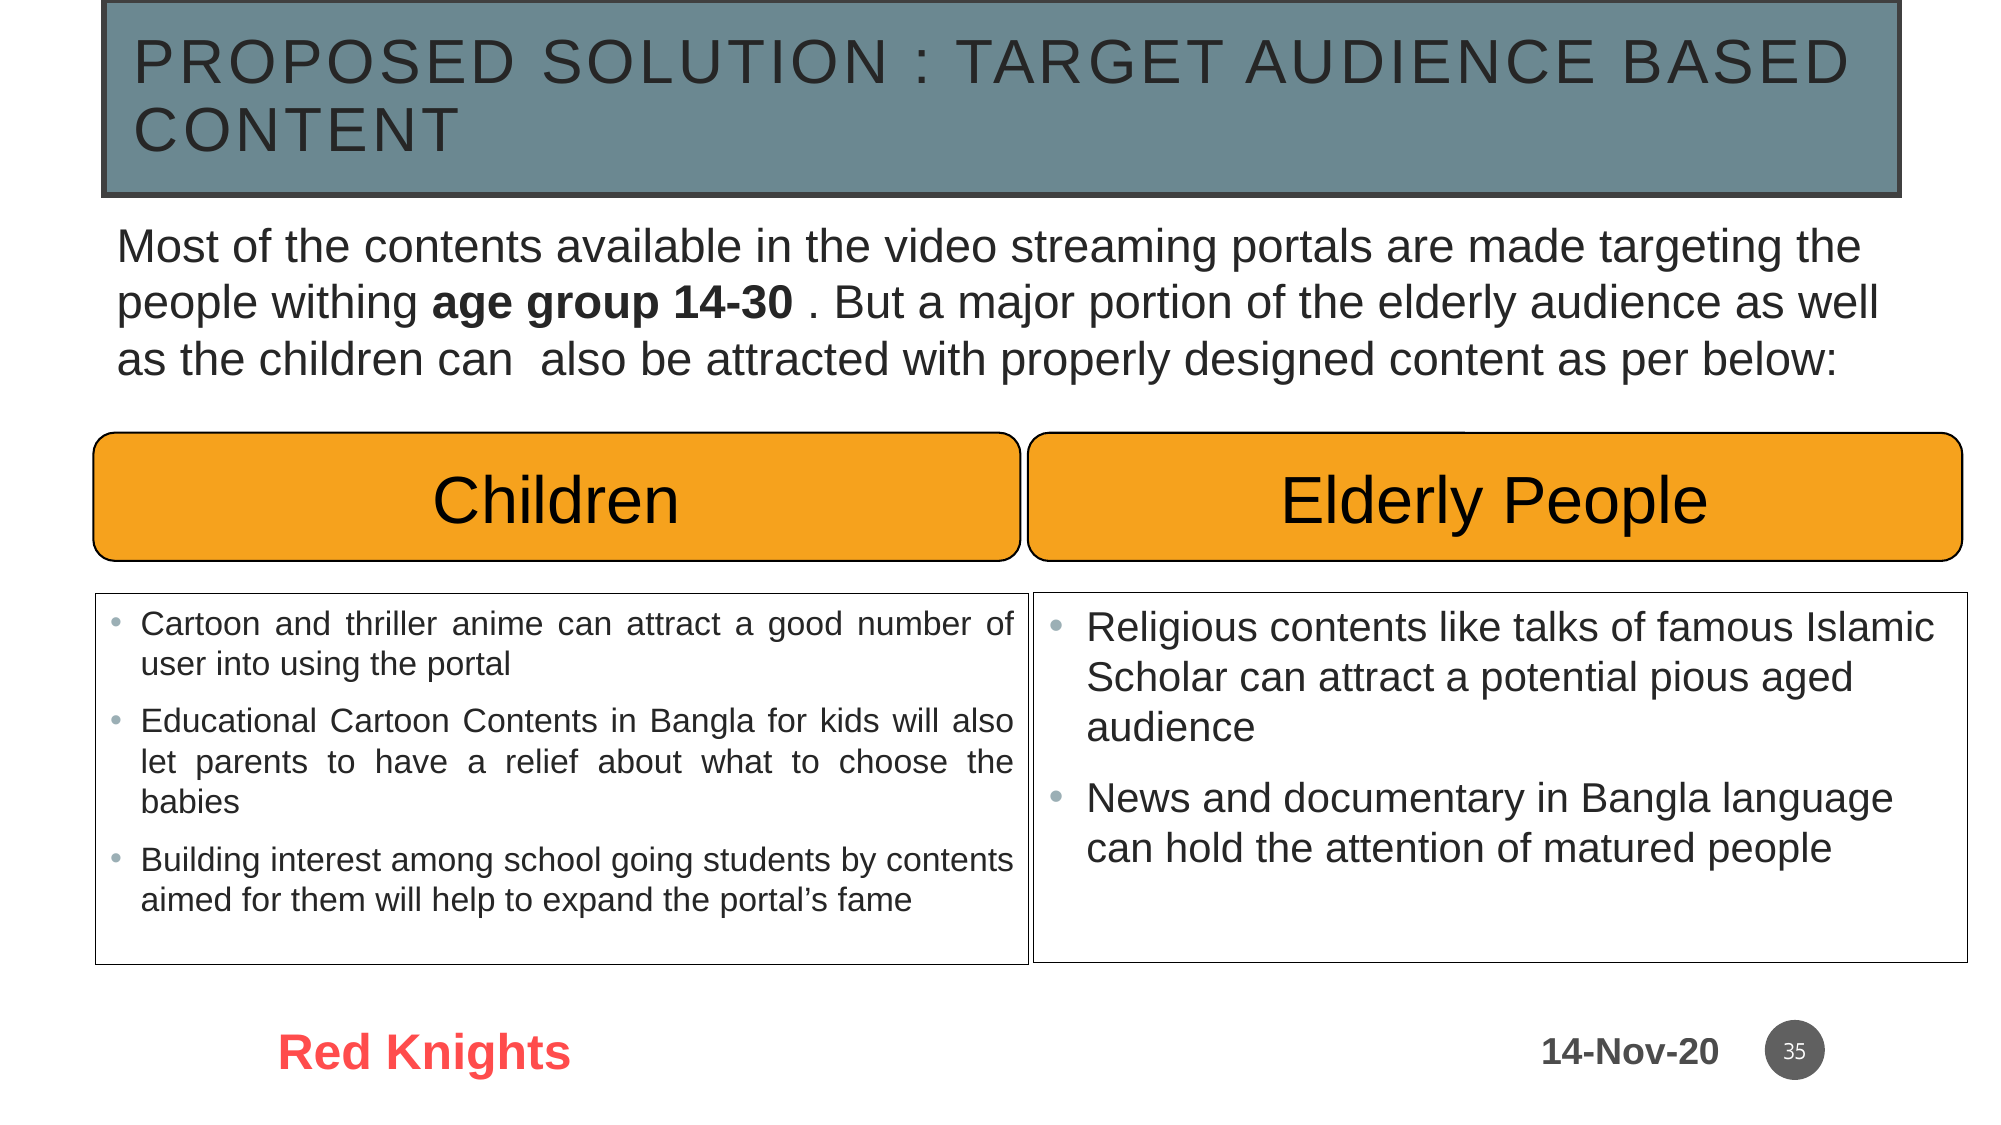

# Proposed solution : Target Audience Based Content
Most of the contents available in the video streaming portals are made targeting the people withing age group 14-30 . But a major portion of the elderly audience as well as the children can  also be attracted with properly designed content as per below:
Children
Elderly People
Religious contents like talks of famous Islamic Scholar can attract a potential pious aged audience
News and documentary in Bangla language can hold the attention of matured people

Cartoon and thriller anime can attract a good number of user into using the portal
Educational Cartoon Contents in Bangla for kids will also let parents to have a relief about what to choose the babies
Building interest among school going students by contents aimed for them will help to expand the portal’s fame

35
Red Knights
14-Nov-20